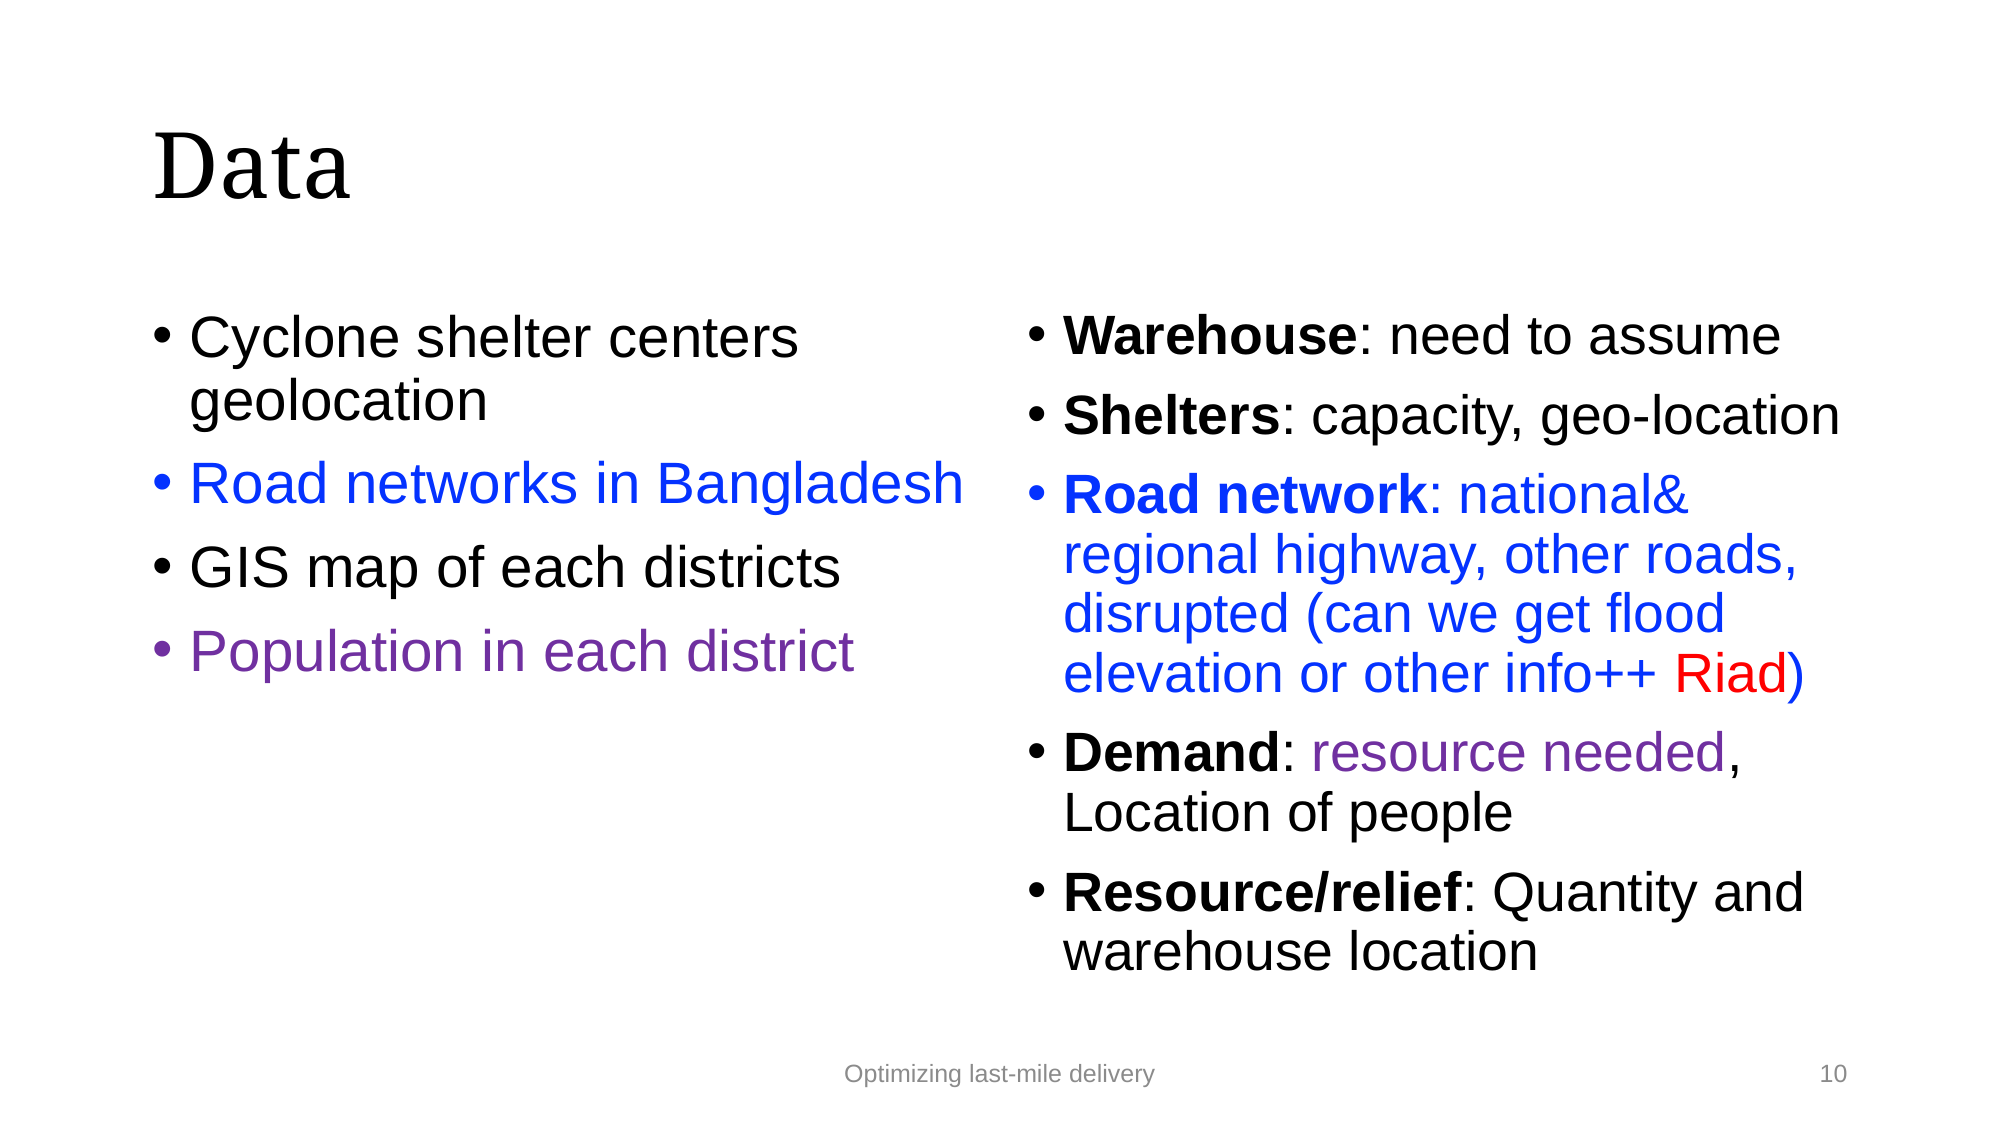

# Data
Cyclone shelter centers geolocation
Road networks in Bangladesh
GIS map of each districts
Population in each district
Warehouse: need to assume
Shelters: capacity, geo-location
Road network: national& regional highway, other roads, disrupted (can we get flood elevation or other info++ Riad)
Demand: resource needed, Location of people
Resource/relief: Quantity and warehouse location

Optimizing last-mile delivery
10